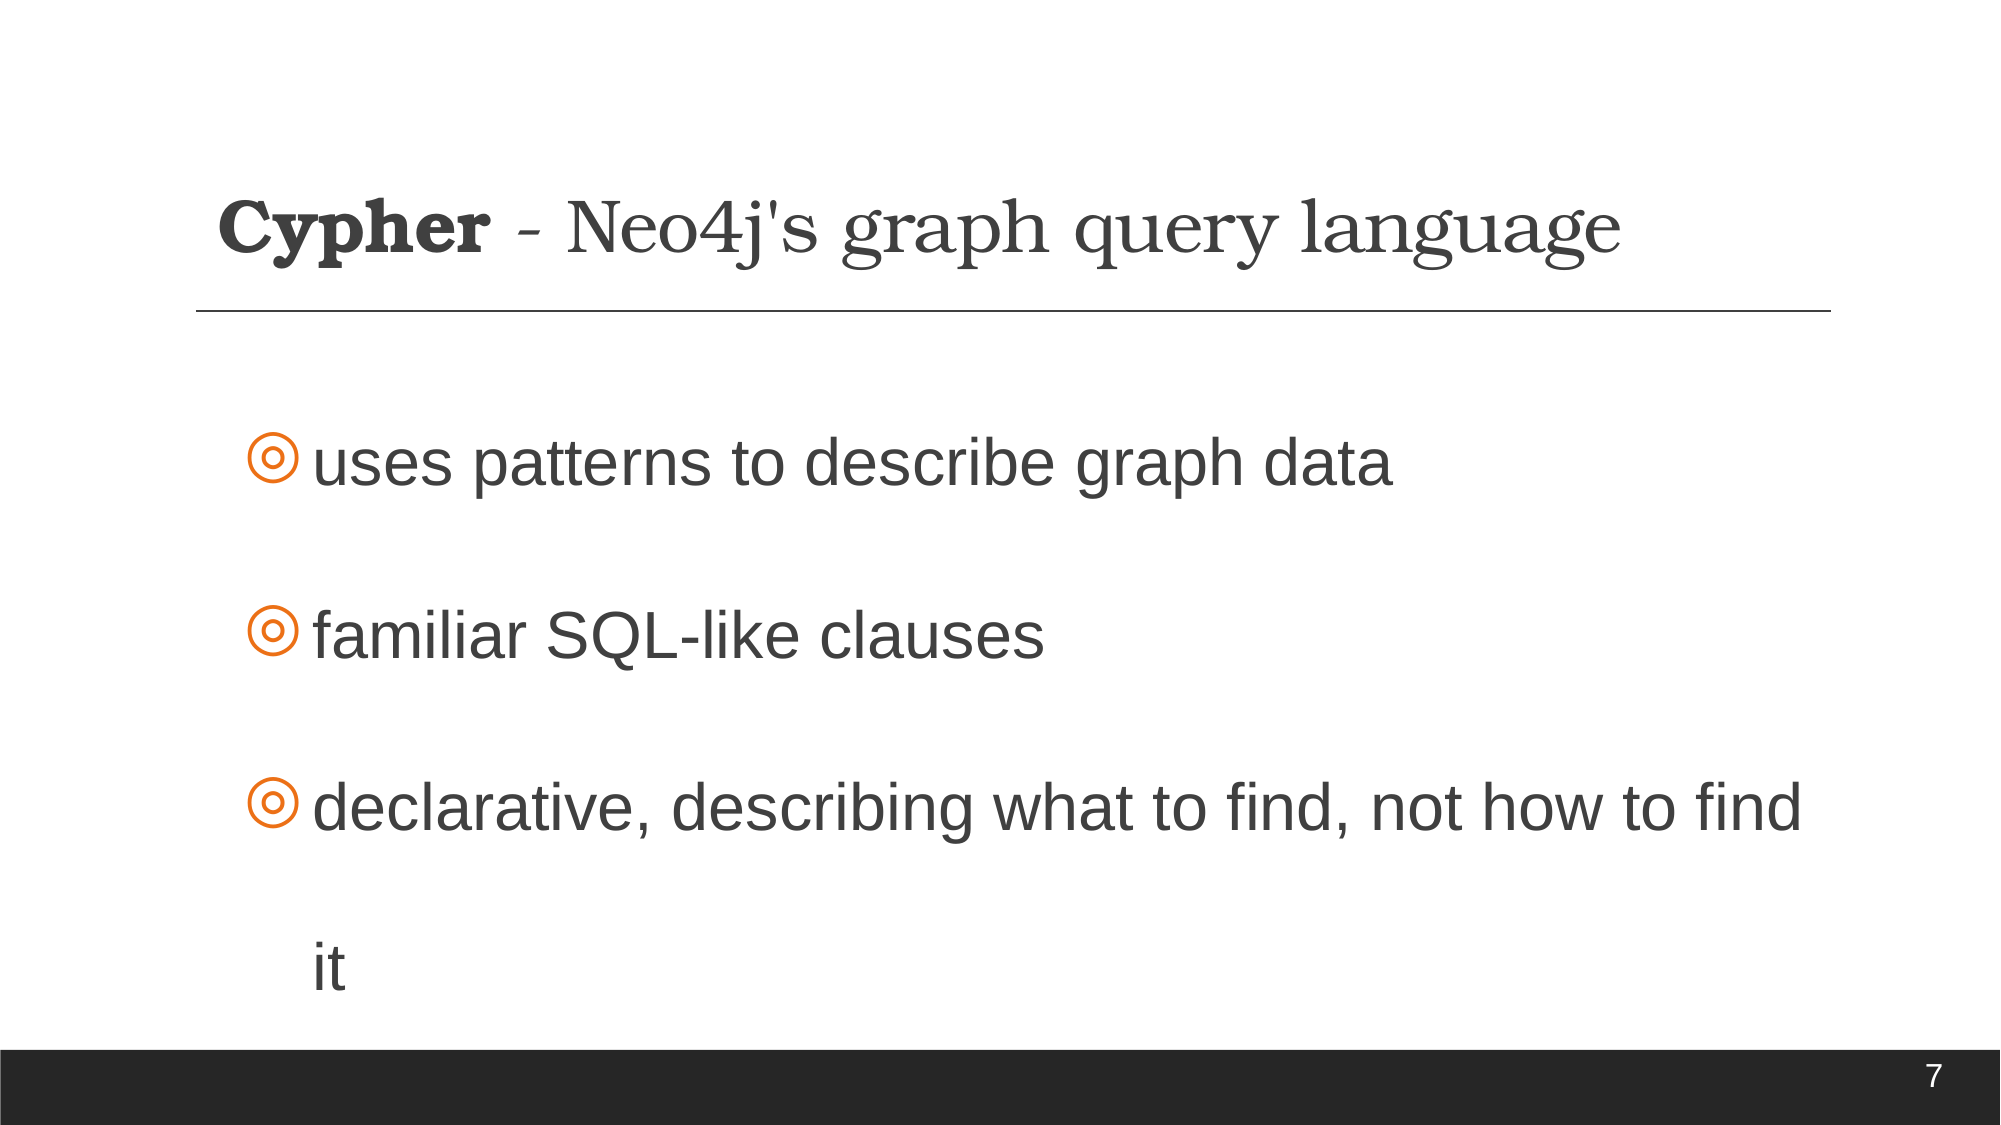

Cypher - Neo4j's graph query language
uses patterns to describe graph data
familiar SQL-like clauses
declarative, describing what to find, not how to find it
7